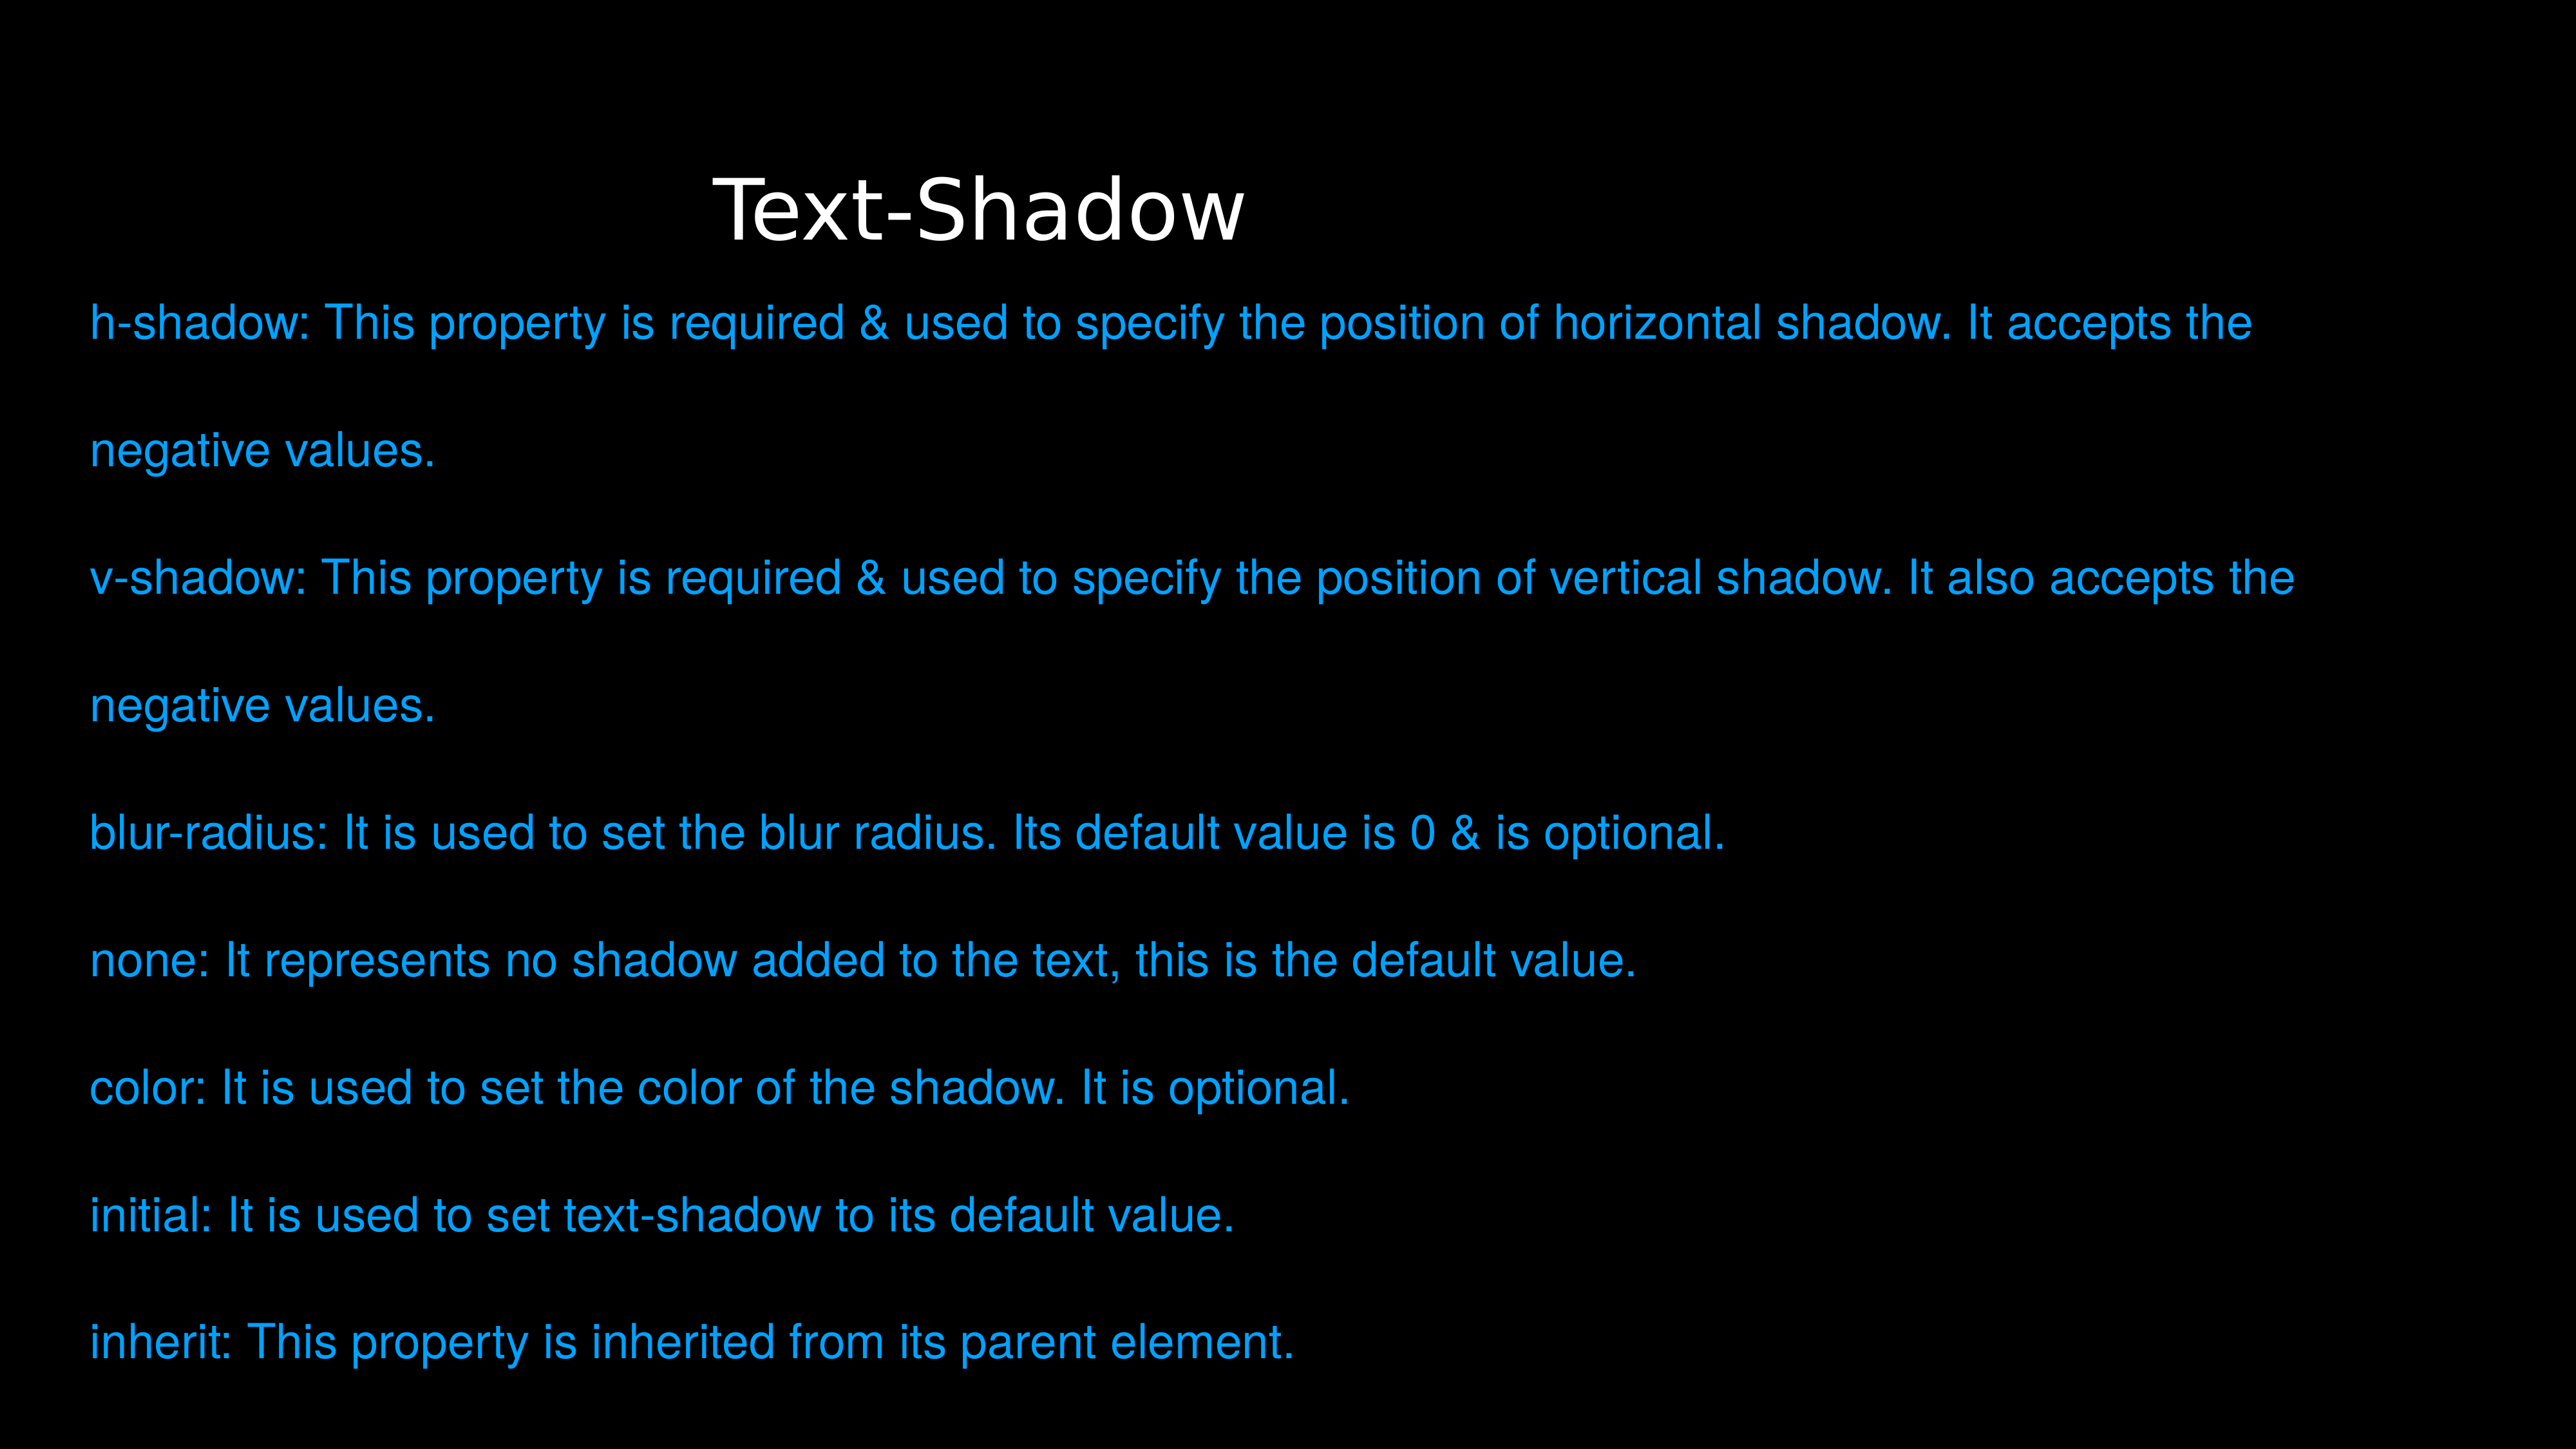

Text-Shadow

h-shadow: This property is required & used to specify the position of horizontal shadow. It accepts the negative values.
v-shadow: This property is required & used to specify the position of vertical shadow. It also accepts the negative values.
blur-radius: It is used to set the blur radius. Its default value is 0 & is optional.
none: It represents no shadow added to the text, this is the default value.
color: It is used to set the color of the shadow. It is optional.
initial: It is used to set text-shadow to its default value.
inherit: This property is inherited from its parent element.